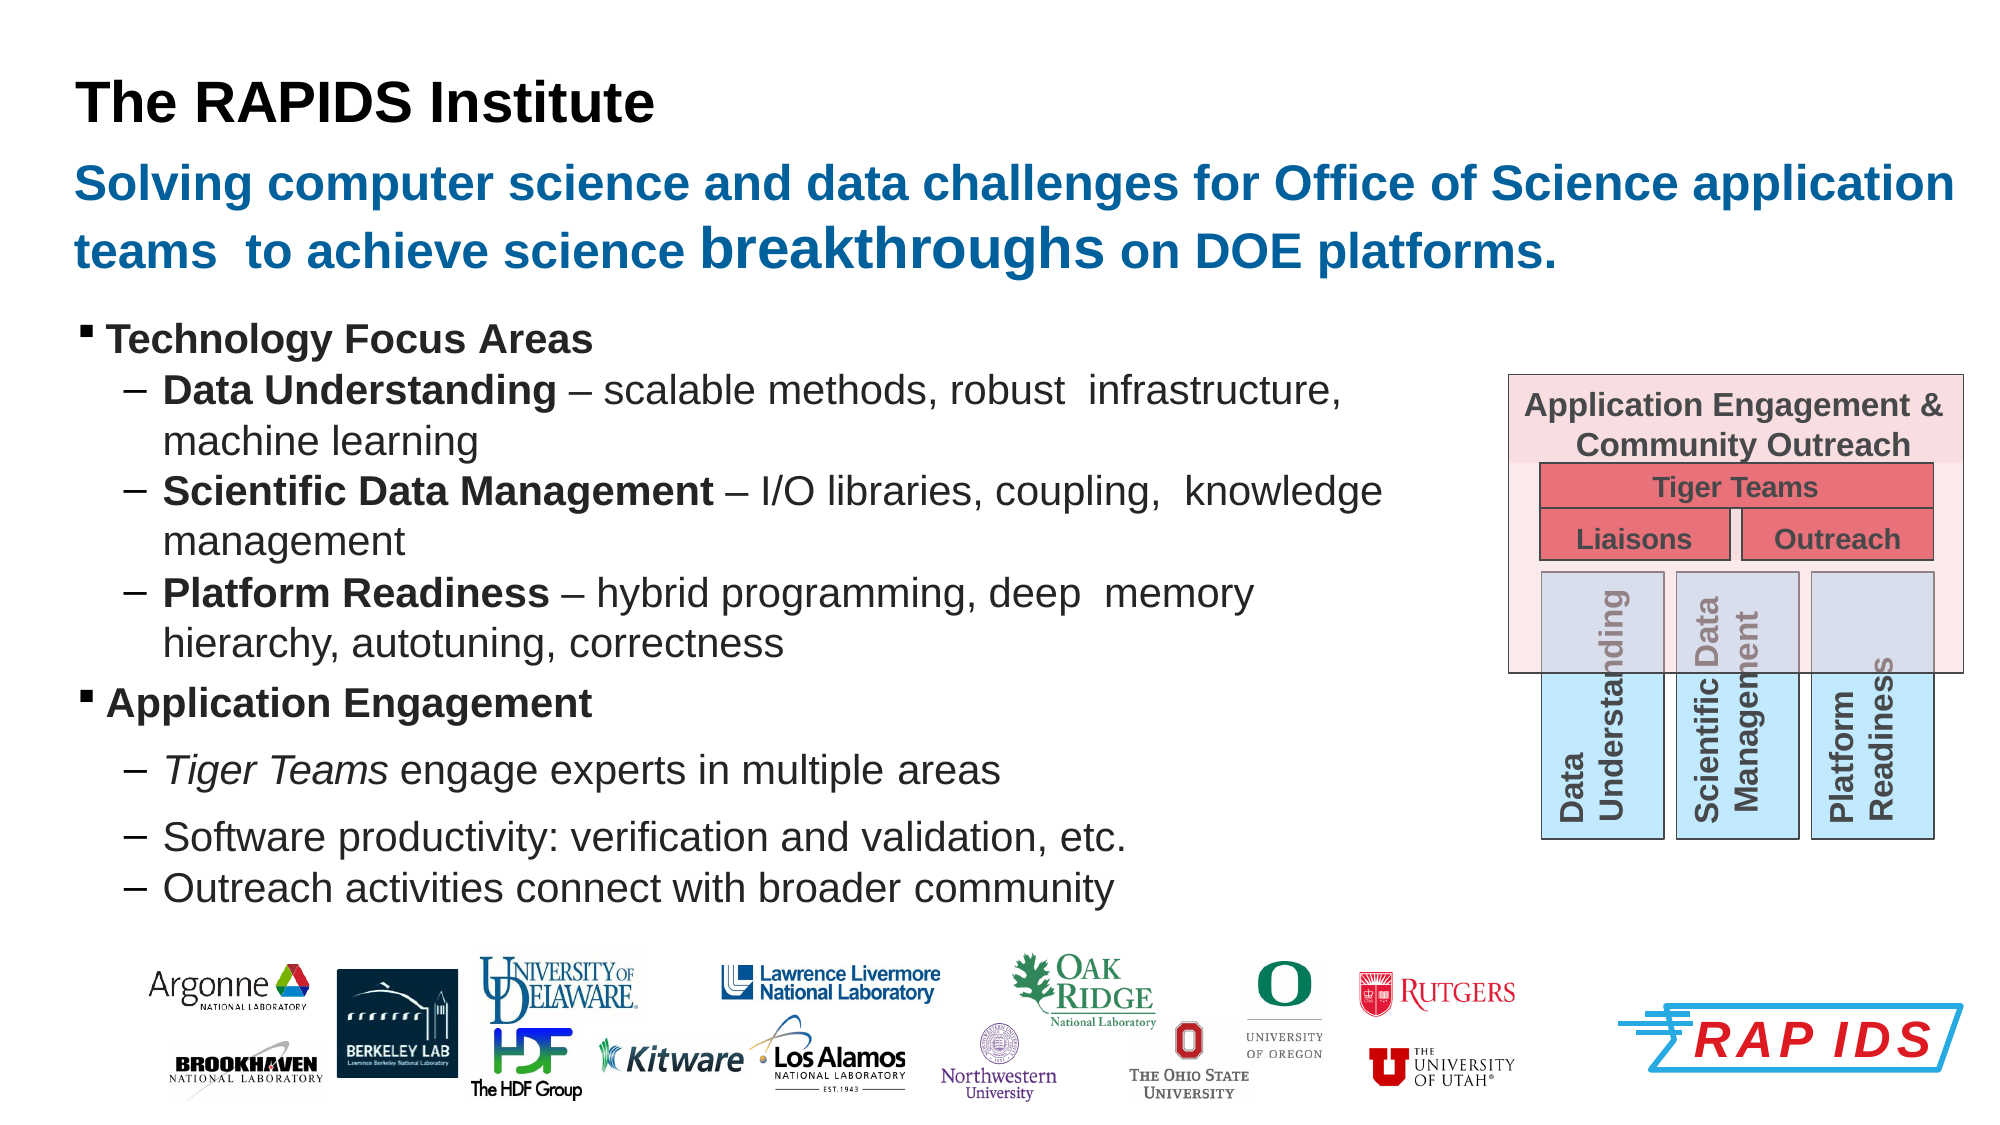

# The RAPIDS Institute
Solving computer science and data challenges for Office of Science application teams  to achieve science breakthroughs on DOE platforms.
Technology Focus Areas
Data Understanding – scalable methods, robust  infrastructure, machine learning
Scientific Data Management – I/O libraries, coupling,  knowledge management
Platform Readiness – hybrid programming, deep  memory hierarchy, autotuning, correctness
Application Engagement
Tiger Teams engage experts in multiple areas
Software productivity: verification and validation, etc.
Outreach activities connect with broader community

Application Engagement &  Community Outreach
| Tiger Teams |  |  |
| --- | --- | --- |
| Liaisons |  | Outreach |

Data  Understanding
Scientific Data  Management
Platform  Readiness

RAP IDS